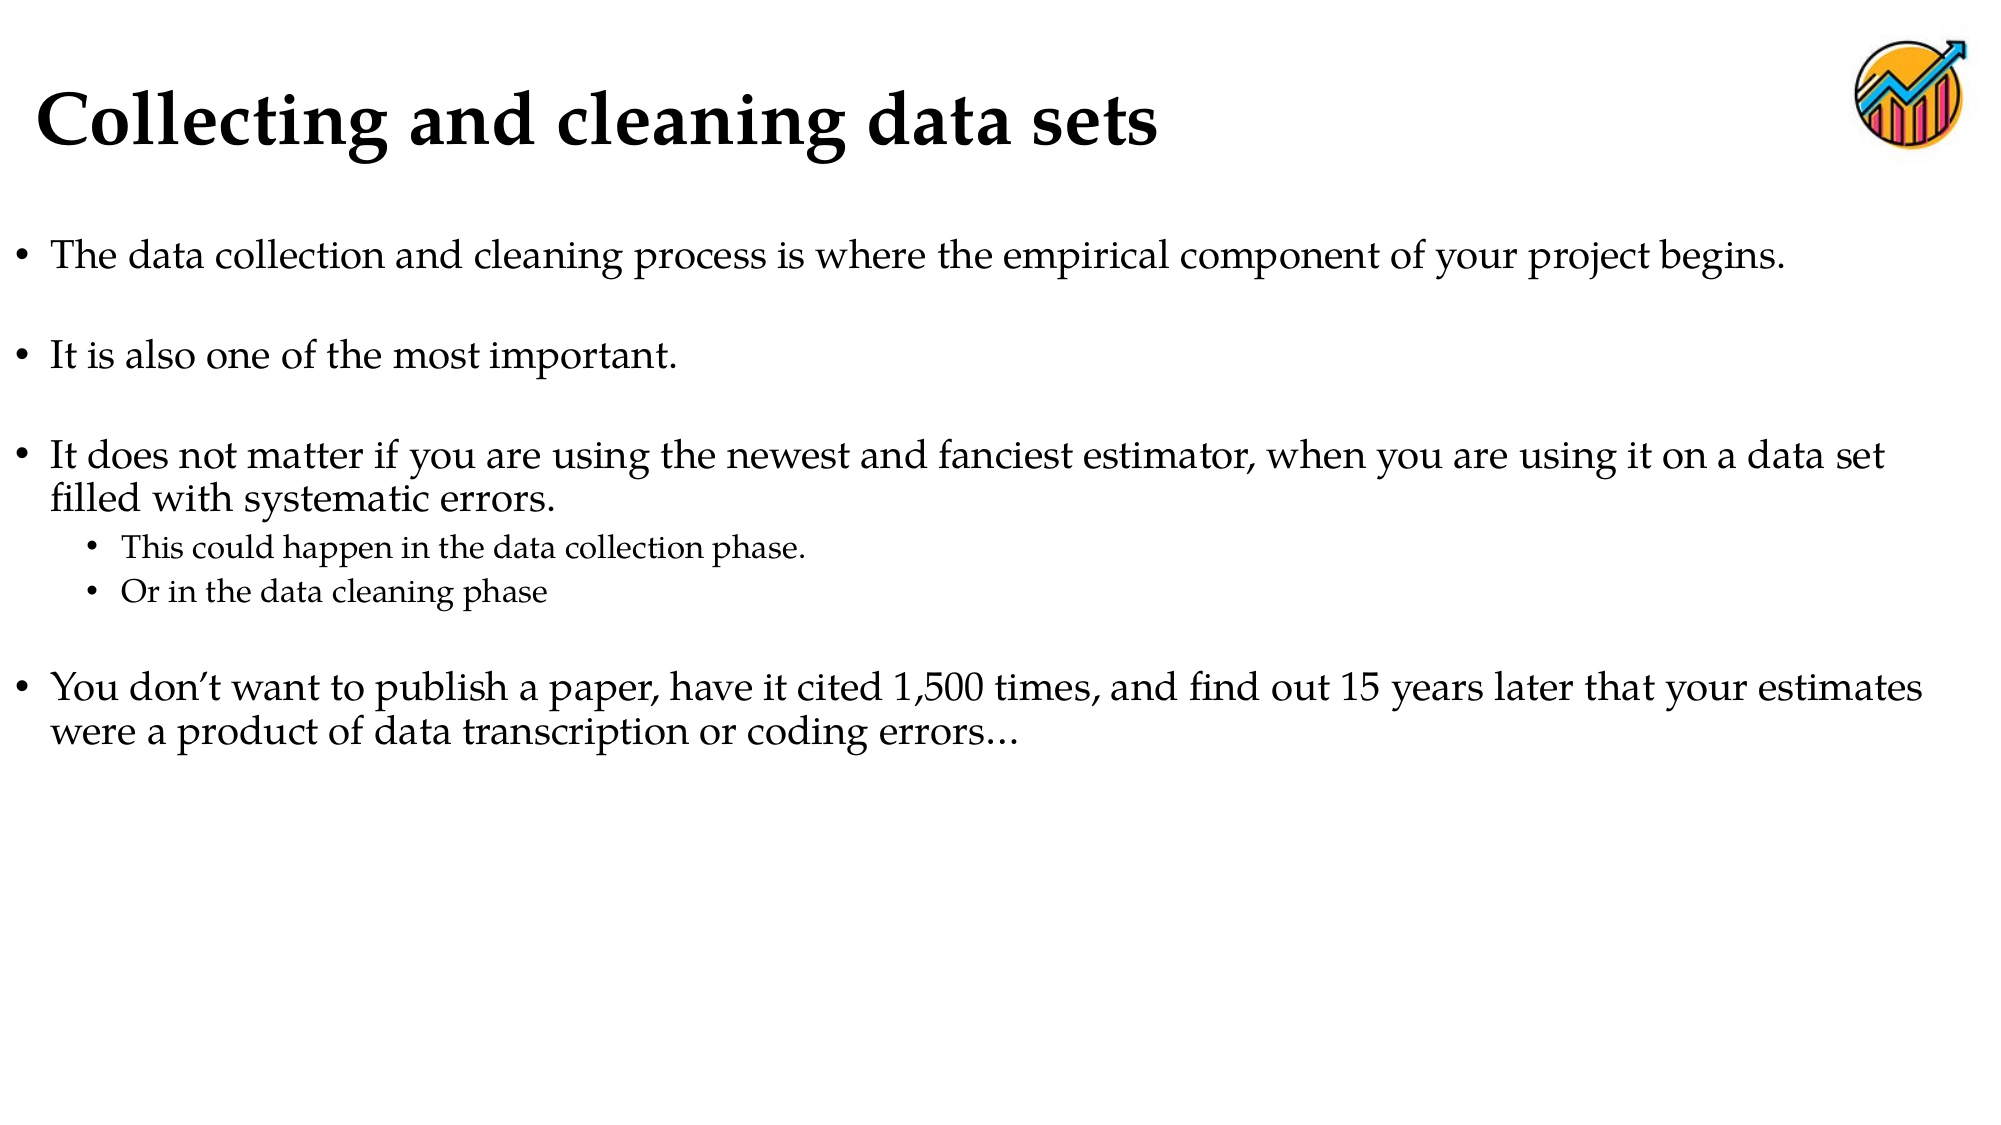

# Collecting and cleaning data sets
The data collection and cleaning process is where the empirical component of your project begins.

It is also one of the most important.

It does not matter if you are using the newest and fanciest estimator, when you are using it on a data set filled with systematic errors.
This could happen in the data collection phase.
Or in the data cleaning phase

You don’t want to publish a paper, have it cited 1,500 times, and find out 15 years later that your estimates were a product of data transcription or coding errors…